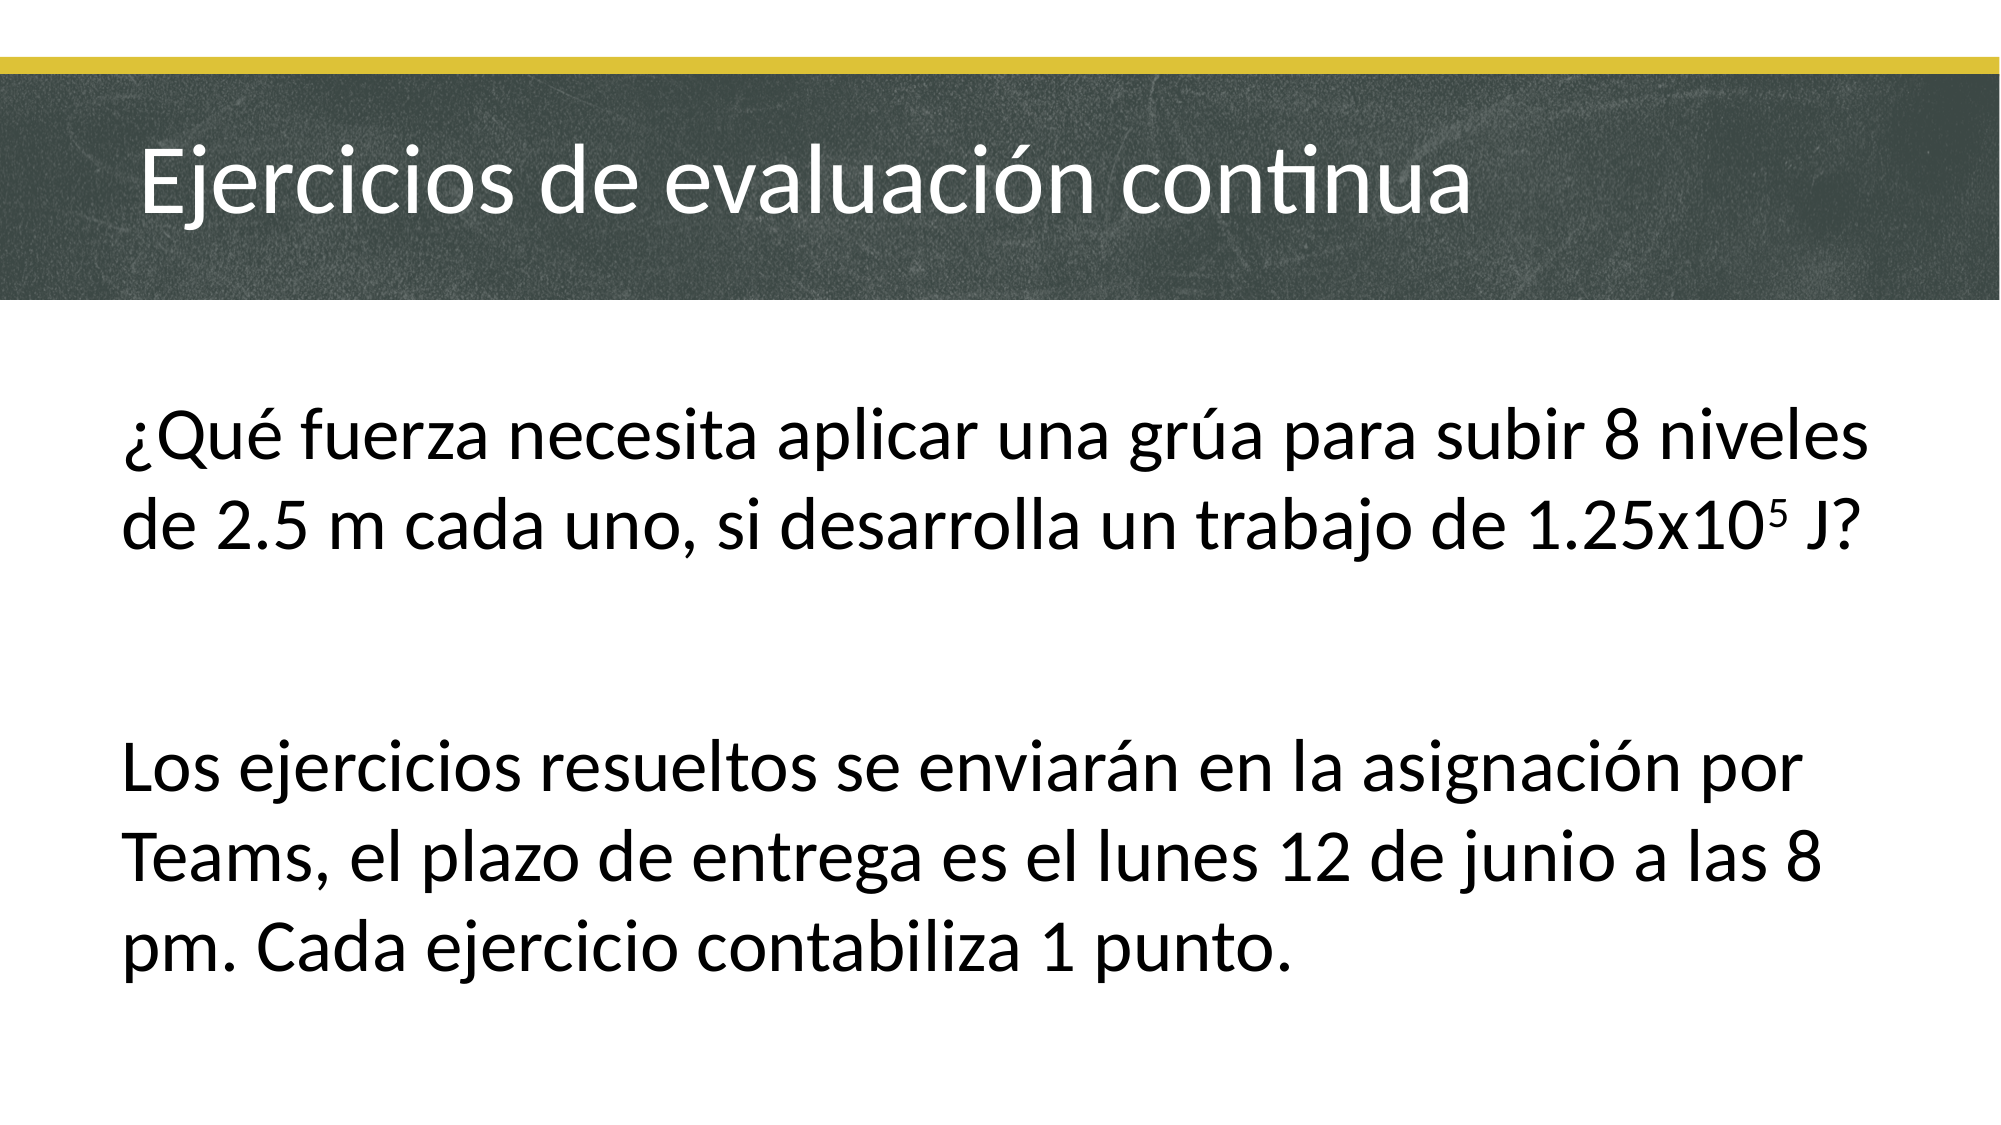

# Ejercicios de evaluación continua
¿Qué fuerza necesita aplicar una grúa para subir 8 niveles de 2.5 m cada uno, si desarrolla un trabajo de 1.25x105 J?

Los ejercicios resueltos se enviarán en la asignación por Teams, el plazo de entrega es el lunes 12 de junio a las 8 pm. Cada ejercicio contabiliza 1 punto.